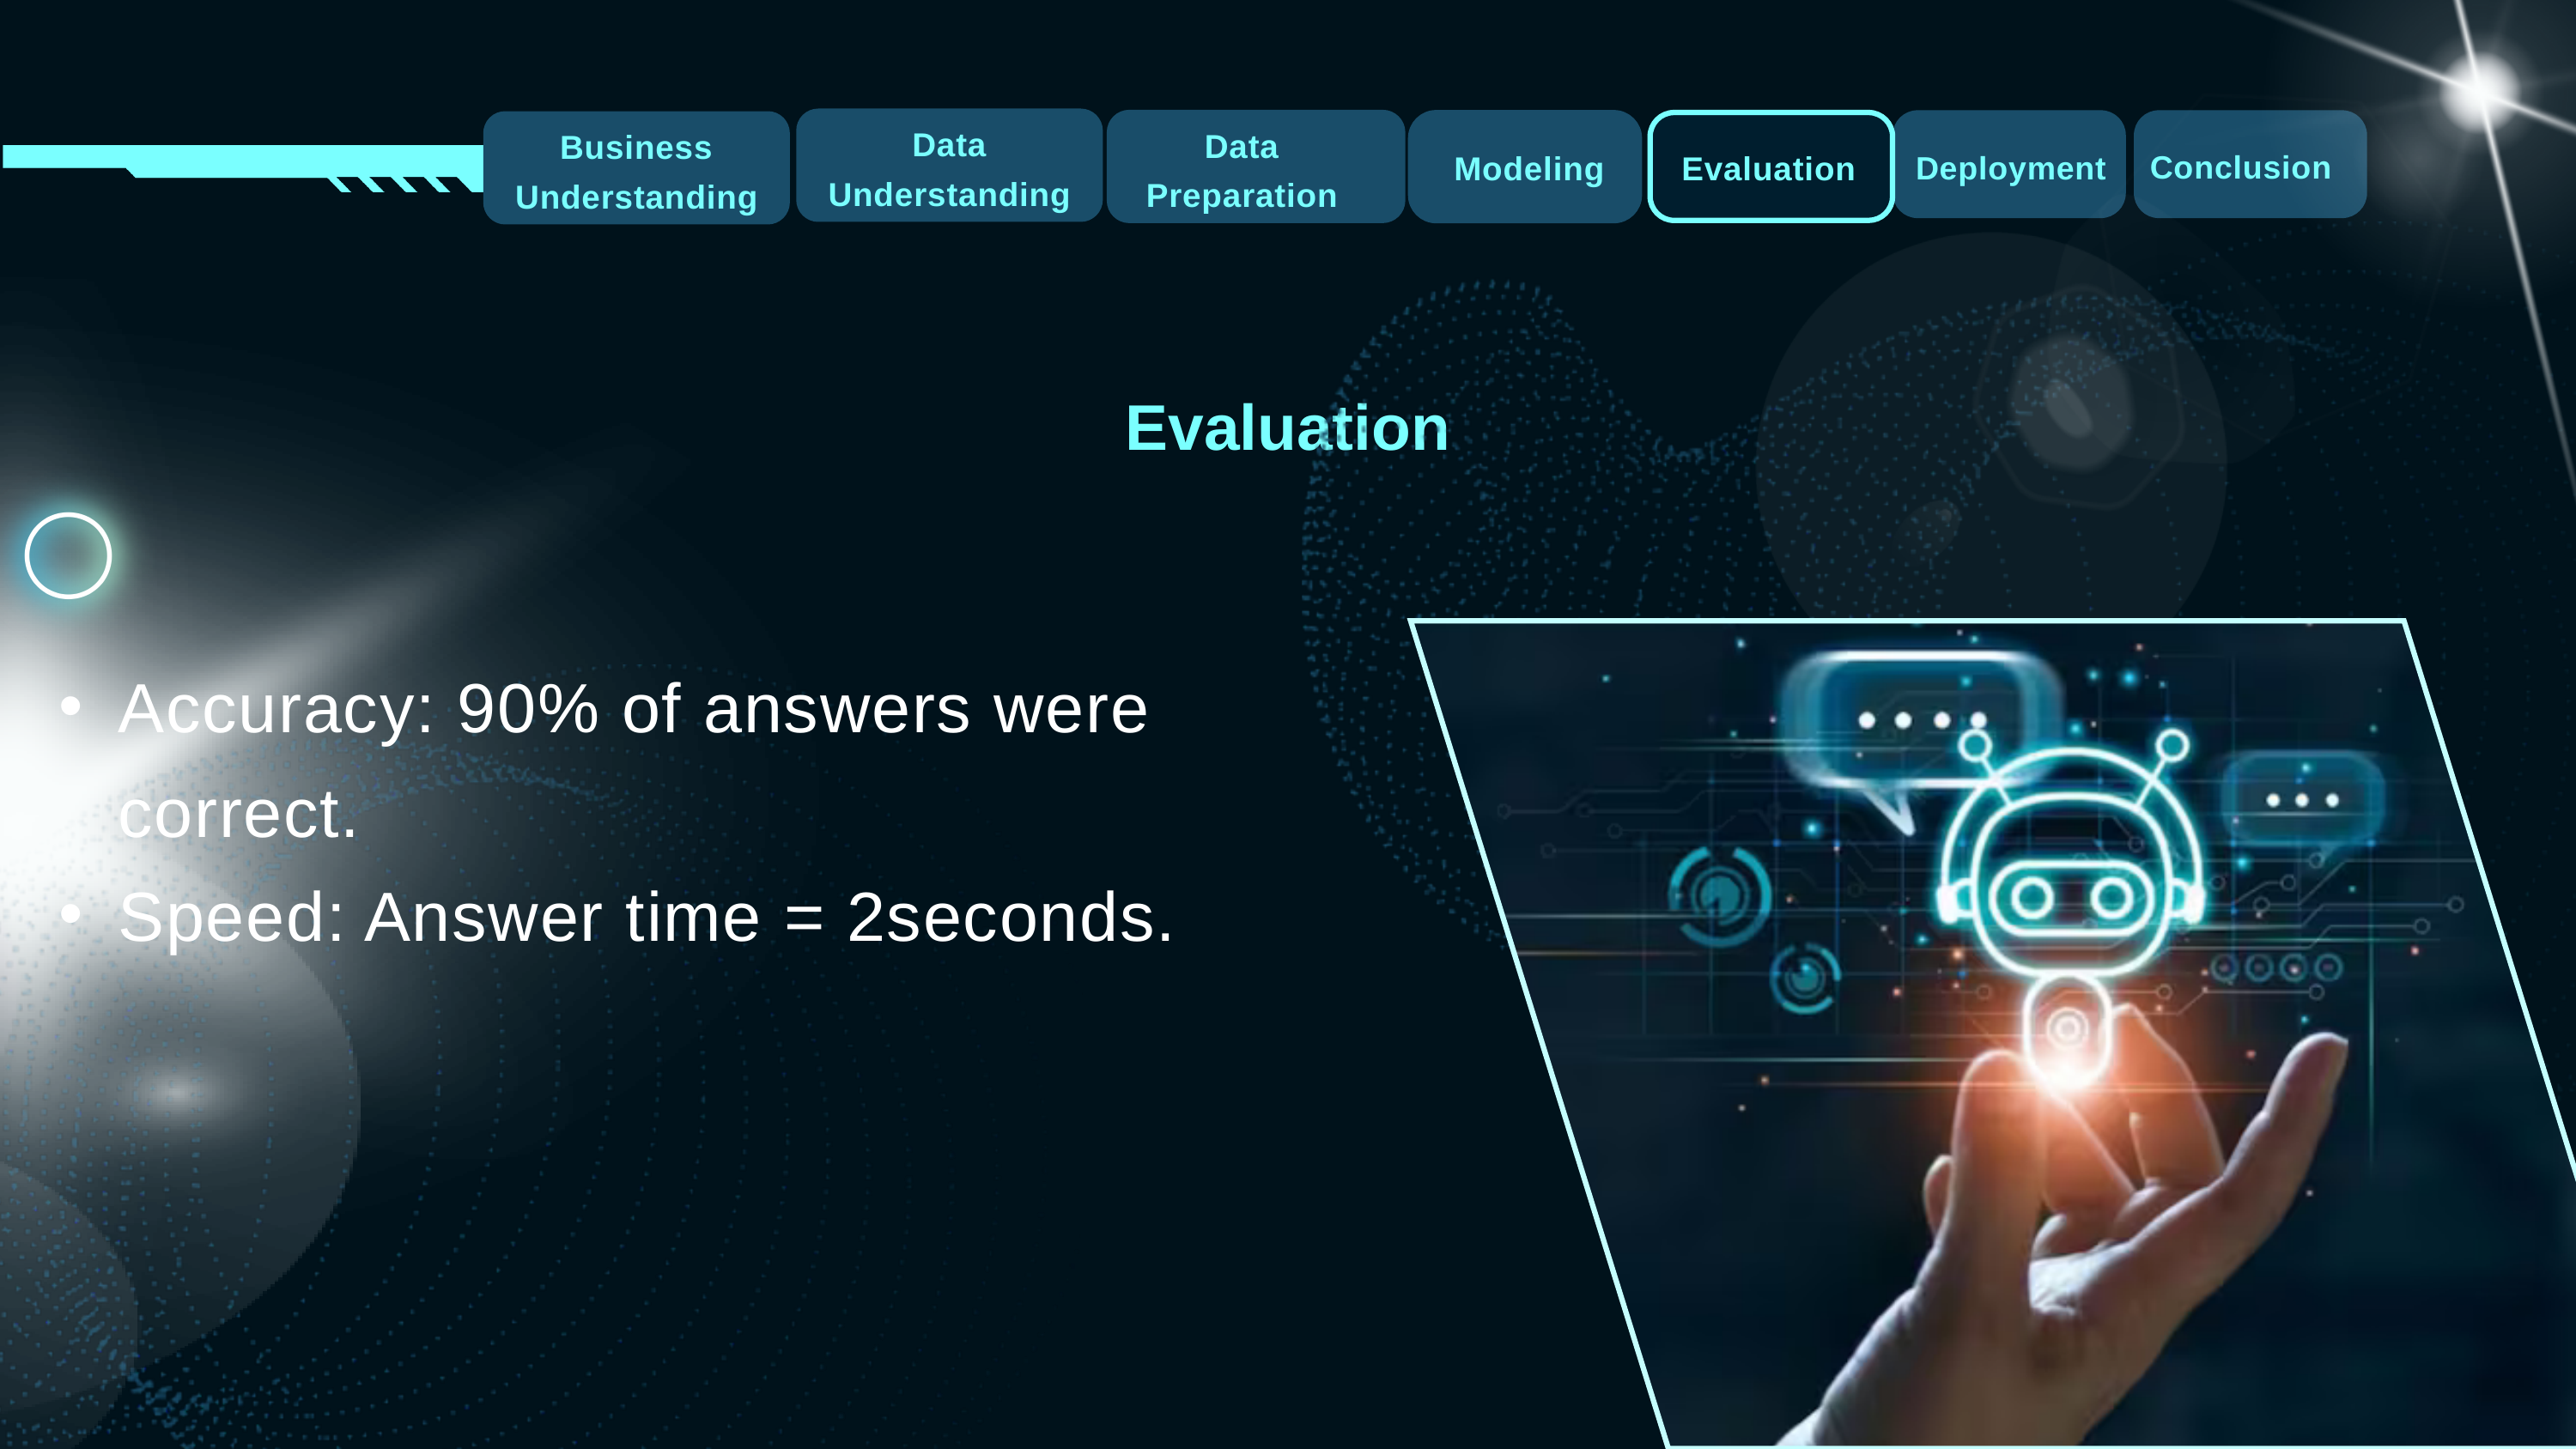

Data Understanding
Data Preparation
Business Understanding
Conclusion
Evaluation
Modeling
Deployment

Evaluation

Accuracy: 90% of answers were correct.
Speed: Answer time = 2seconds.